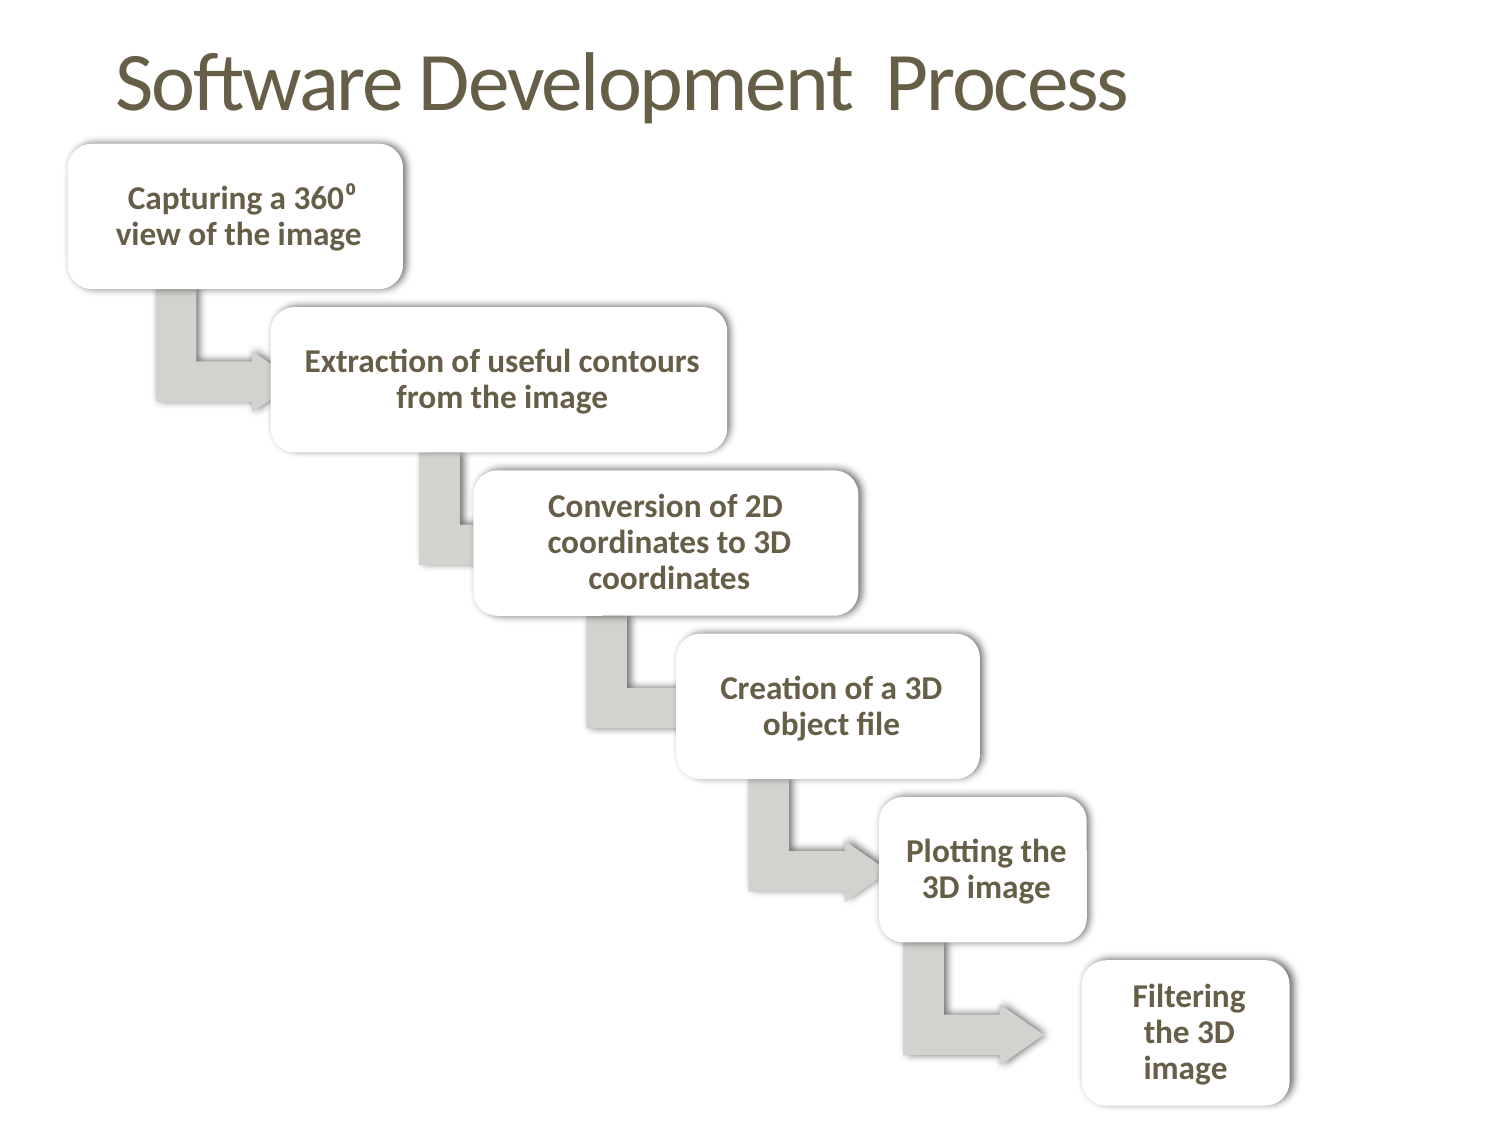

# Software Development  Process
 Capturing a 360⁰ view of the image
Extraction of useful contours from the image
Conversion of 2D  coordinates to 3D coordinates
Creation of a 3D object file
Plotting the 3D image
Filtering the 3D image